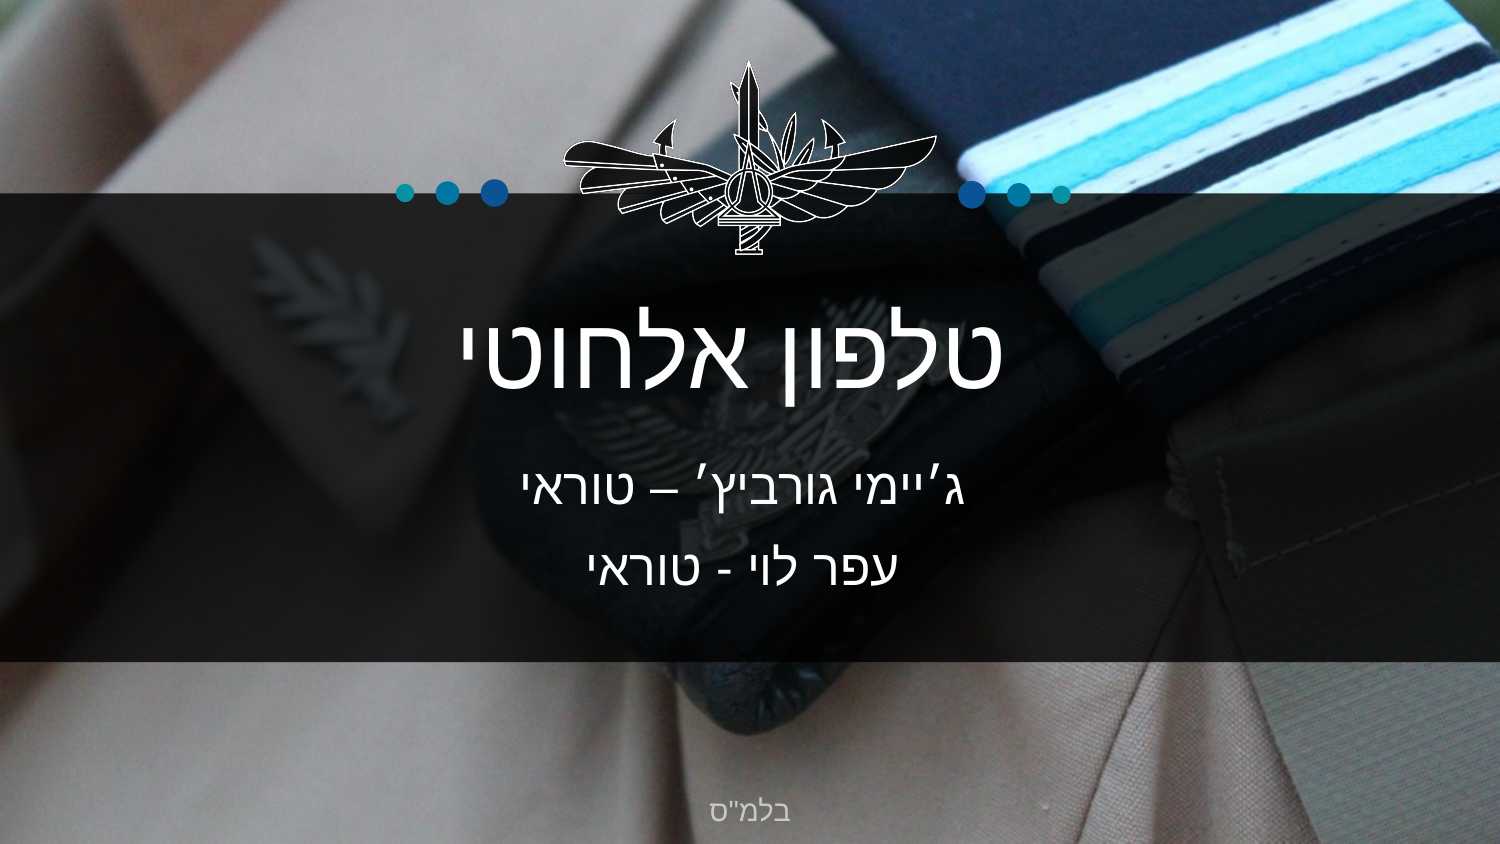

טלפון אלחוטי
ג׳יימי גורביץ׳ – טוראי
עפר לוי - טוראי
בלמ"ס